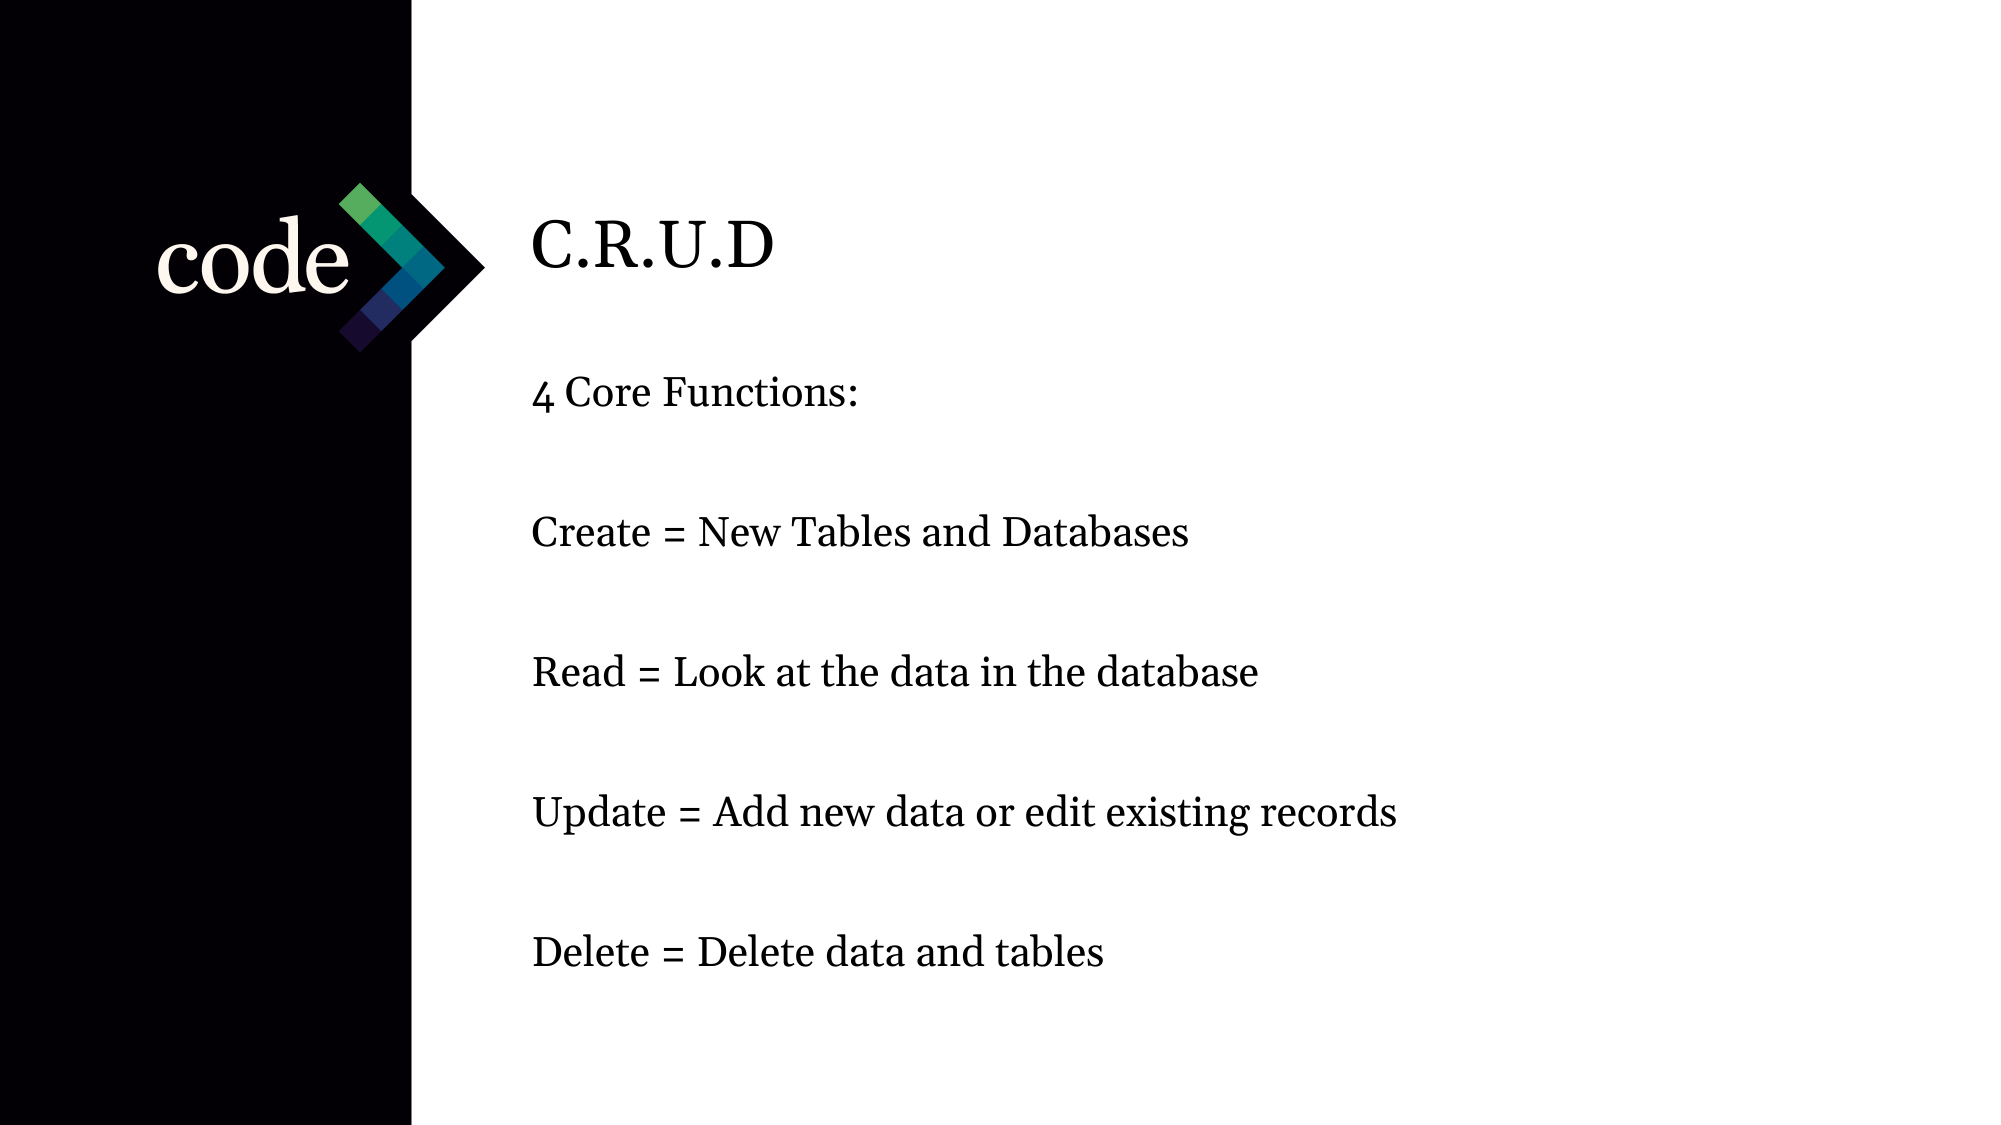

C.R.U.D
4 Core Functions:

Create = New Tables and Databases

Read = Look at the data in the database

Update = Add new data or edit existing records

Delete = Delete data and tables